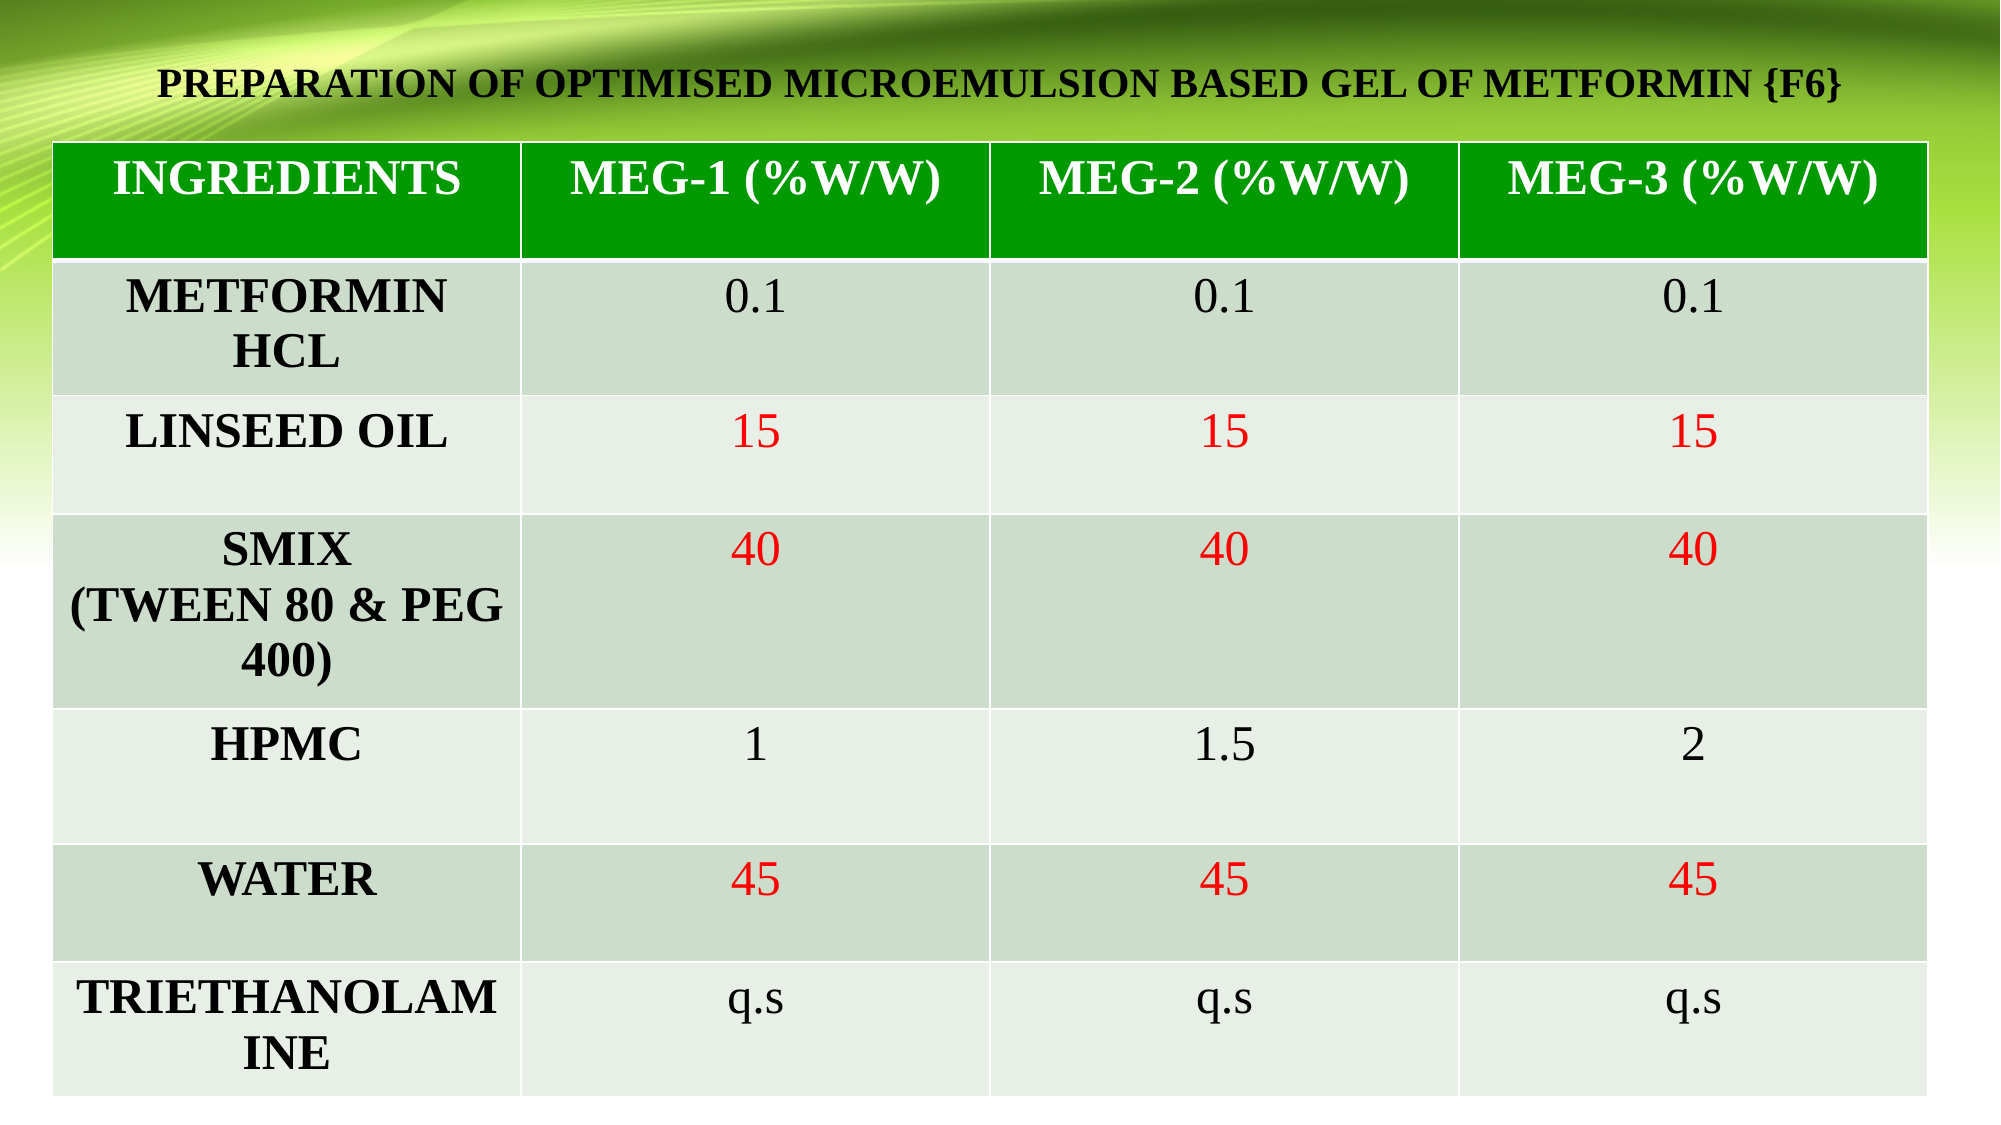

# PREPARATION OF OPTIMISED MICROEMULSION BASED GEL OF METFORMIN {F6}
| INGREDIENTS | MEG-1 (%W/W) | MEG-2 (%W/W) | MEG-3 (%W/W) |
| --- | --- | --- | --- |
| METFORMIN HCL | 0.1 | 0.1 | 0.1 |
| LINSEED OIL | 15 | 15 | 15 |
| SMIX (TWEEN 80 & PEG 400) | 40 | 40 | 40 |
| HPMC | 1 | 1.5 | 2 |
| WATER | 45 | 45 | 45 |
| TRIETHANOLAMINE | q.s | q.s | q.s |